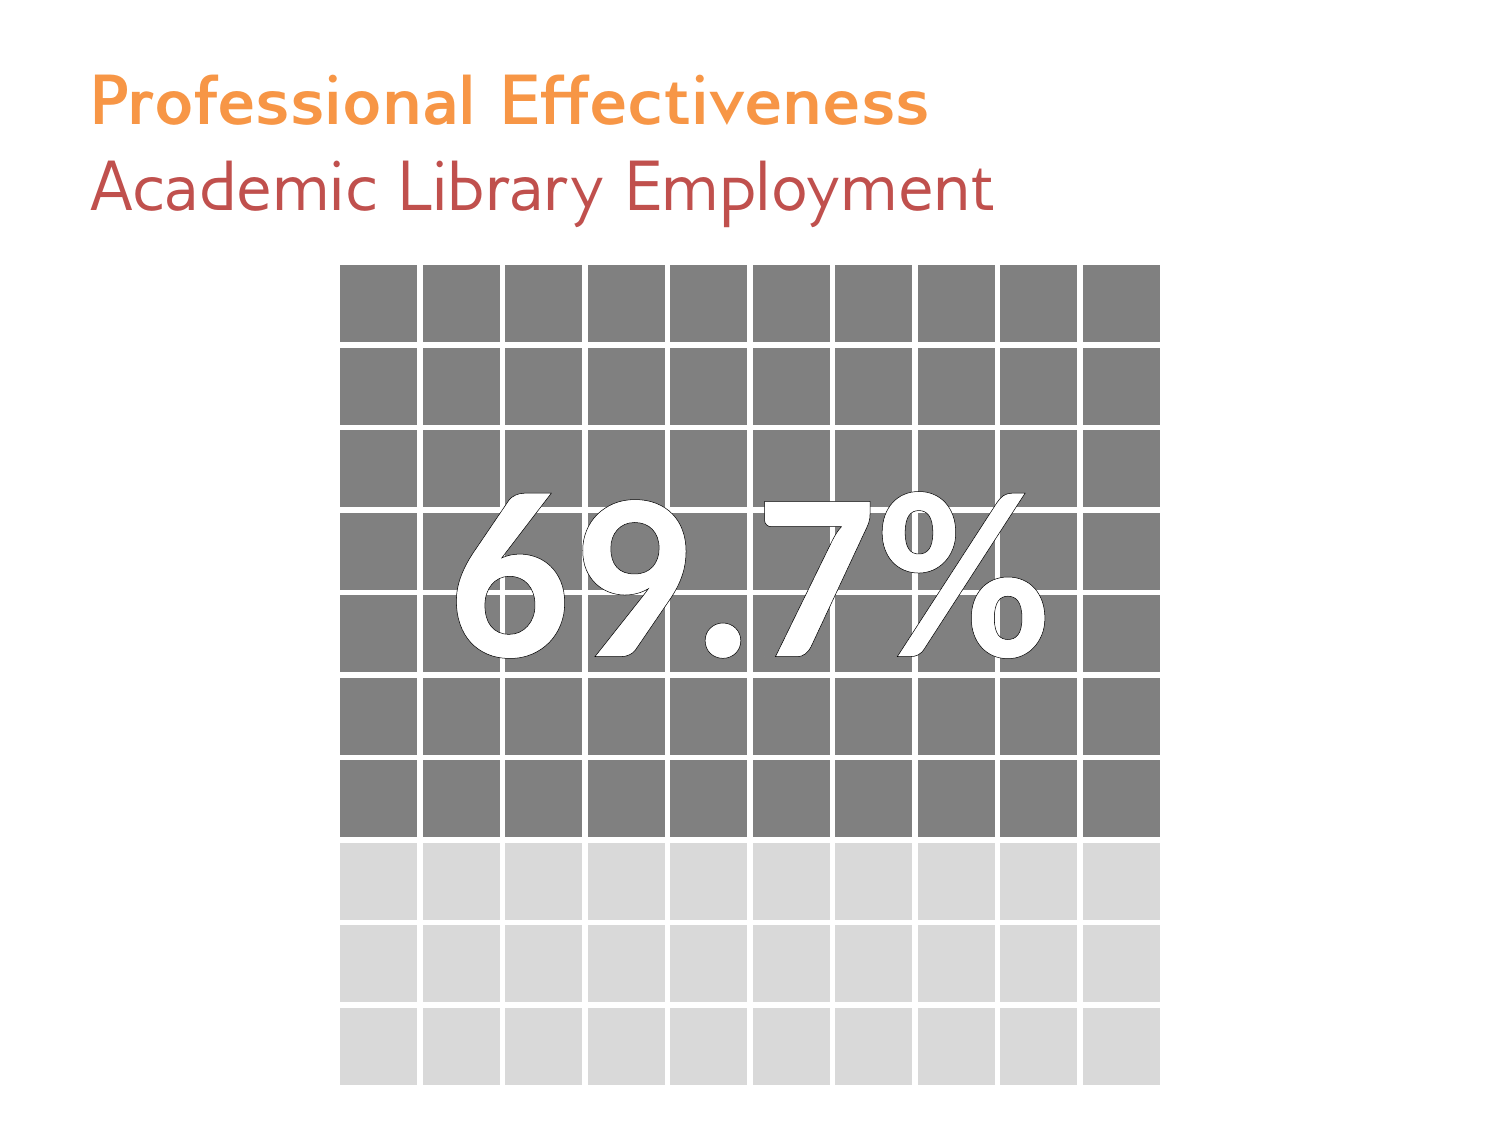

# Professional Effectiveness Academic Library Employment
|  |  |  |  |  |  |  |  |  |  |
| --- | --- | --- | --- | --- | --- | --- | --- | --- | --- |
|  |  |  |  |  |  |  |  |  |  |
|  |  |  |  |  |  |  |  |  |  |
|  |  |  |  |  |  |  |  |  |  |
|  |  |  |  |  |  |  |  |  |  |
|  |  |  |  |  |  |  |  |  |  |
|  |  |  |  |  |  |  |  |  |  |
|  |  |  |  |  |  |  |  |  |  |
|  |  |  |  |  |  |  |  |  |  |
|  |  |  |  |  |  |  |  |  |  |
69.7%